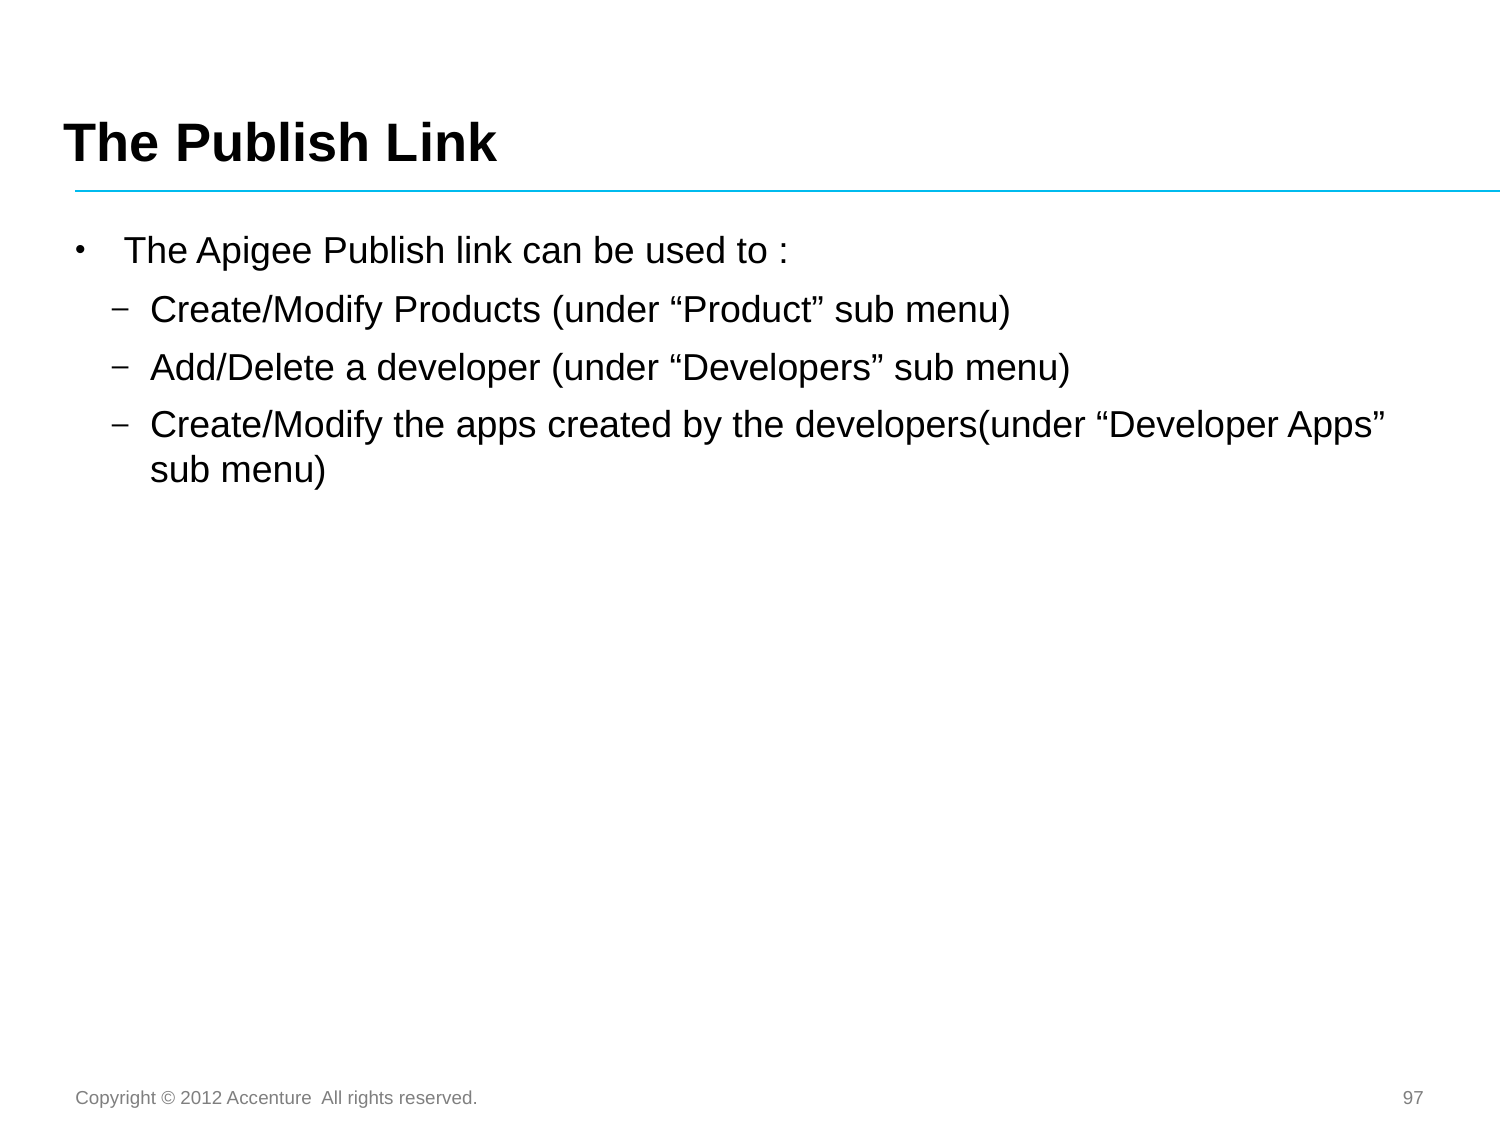

# The Publish Link
 The Apigee Publish link can be used to :
Create/Modify Products (under “Product” sub menu)
Add/Delete a developer (under “Developers” sub menu)
Create/Modify the apps created by the developers(under “Developer Apps” sub menu)